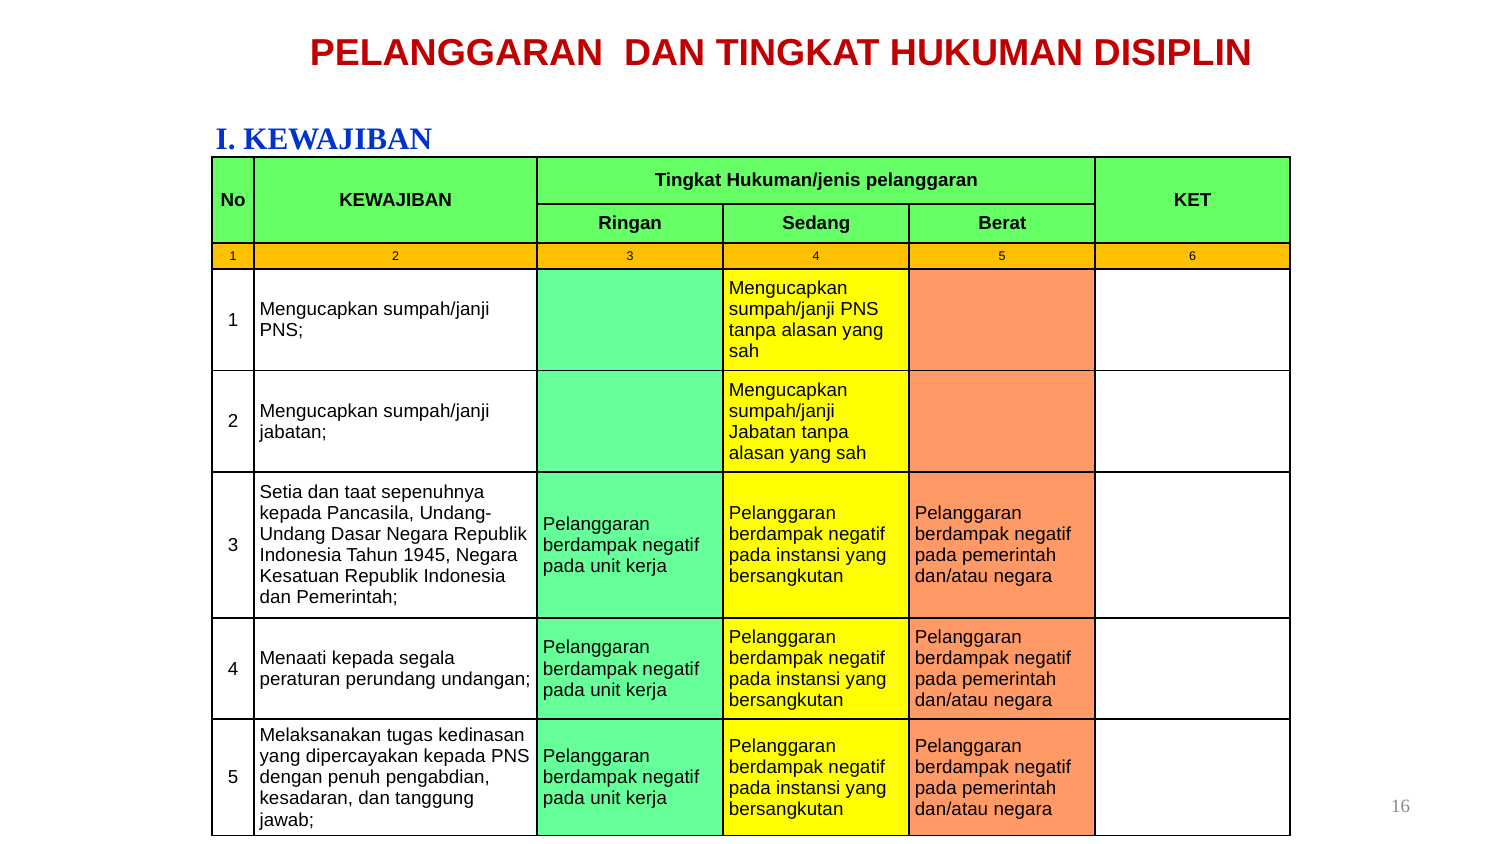

PELANGGARAN  DAN TINGKAT HUKUMAN DISIPLIN
I. KEWAJIBAN
| No | KEWAJIBAN | Tingkat Hukuman/jenis pelanggaran |  |  | KET |
| --- | --- | --- | --- | --- | --- |
|  |  | Ringan | Sedang | Berat |  |
| 1 | 2 | 3 | 4 | 5 | 6 |
| 1 | Mengucapkan sumpah/janji PNS; |  | Mengucapkan sumpah/janji PNS tanpa alasan yang sah |  |  |
| 2 | Mengucapkan sumpah/janji jabatan; |  | Mengucapkan sumpah/janji Jabatan tanpa alasan yang sah |  |  |
| 3 | Setia dan taat sepenuhnya kepada Pancasila, Undang-Undang Dasar Negara Republik Indonesia Tahun 1945, Negara Kesatuan Republik Indonesia dan Pemerintah; | Pelanggaran berdampak negatif pada unit kerja | Pelanggaran berdampak negatif pada instansi yang bersangkutan | Pelanggaran berdampak negatif pada pemerintah dan/atau negara |  |
| 4 | Menaati kepada segala peraturan perundang undangan; | Pelanggaran berdampak negatif pada unit kerja | Pelanggaran berdampak negatif pada instansi yang bersangkutan | Pelanggaran berdampak negatif pada pemerintah dan/atau negara |  |
| 5 | Melaksanakan tugas kedinasan yang dipercayakan kepada PNS dengan penuh pengabdian, kesadaran, dan tanggung jawab; | Pelanggaran berdampak negatif pada unit kerja | Pelanggaran berdampak negatif pada instansi yang bersangkutan | Pelanggaran berdampak negatif pada pemerintah dan/atau negara |  |
16